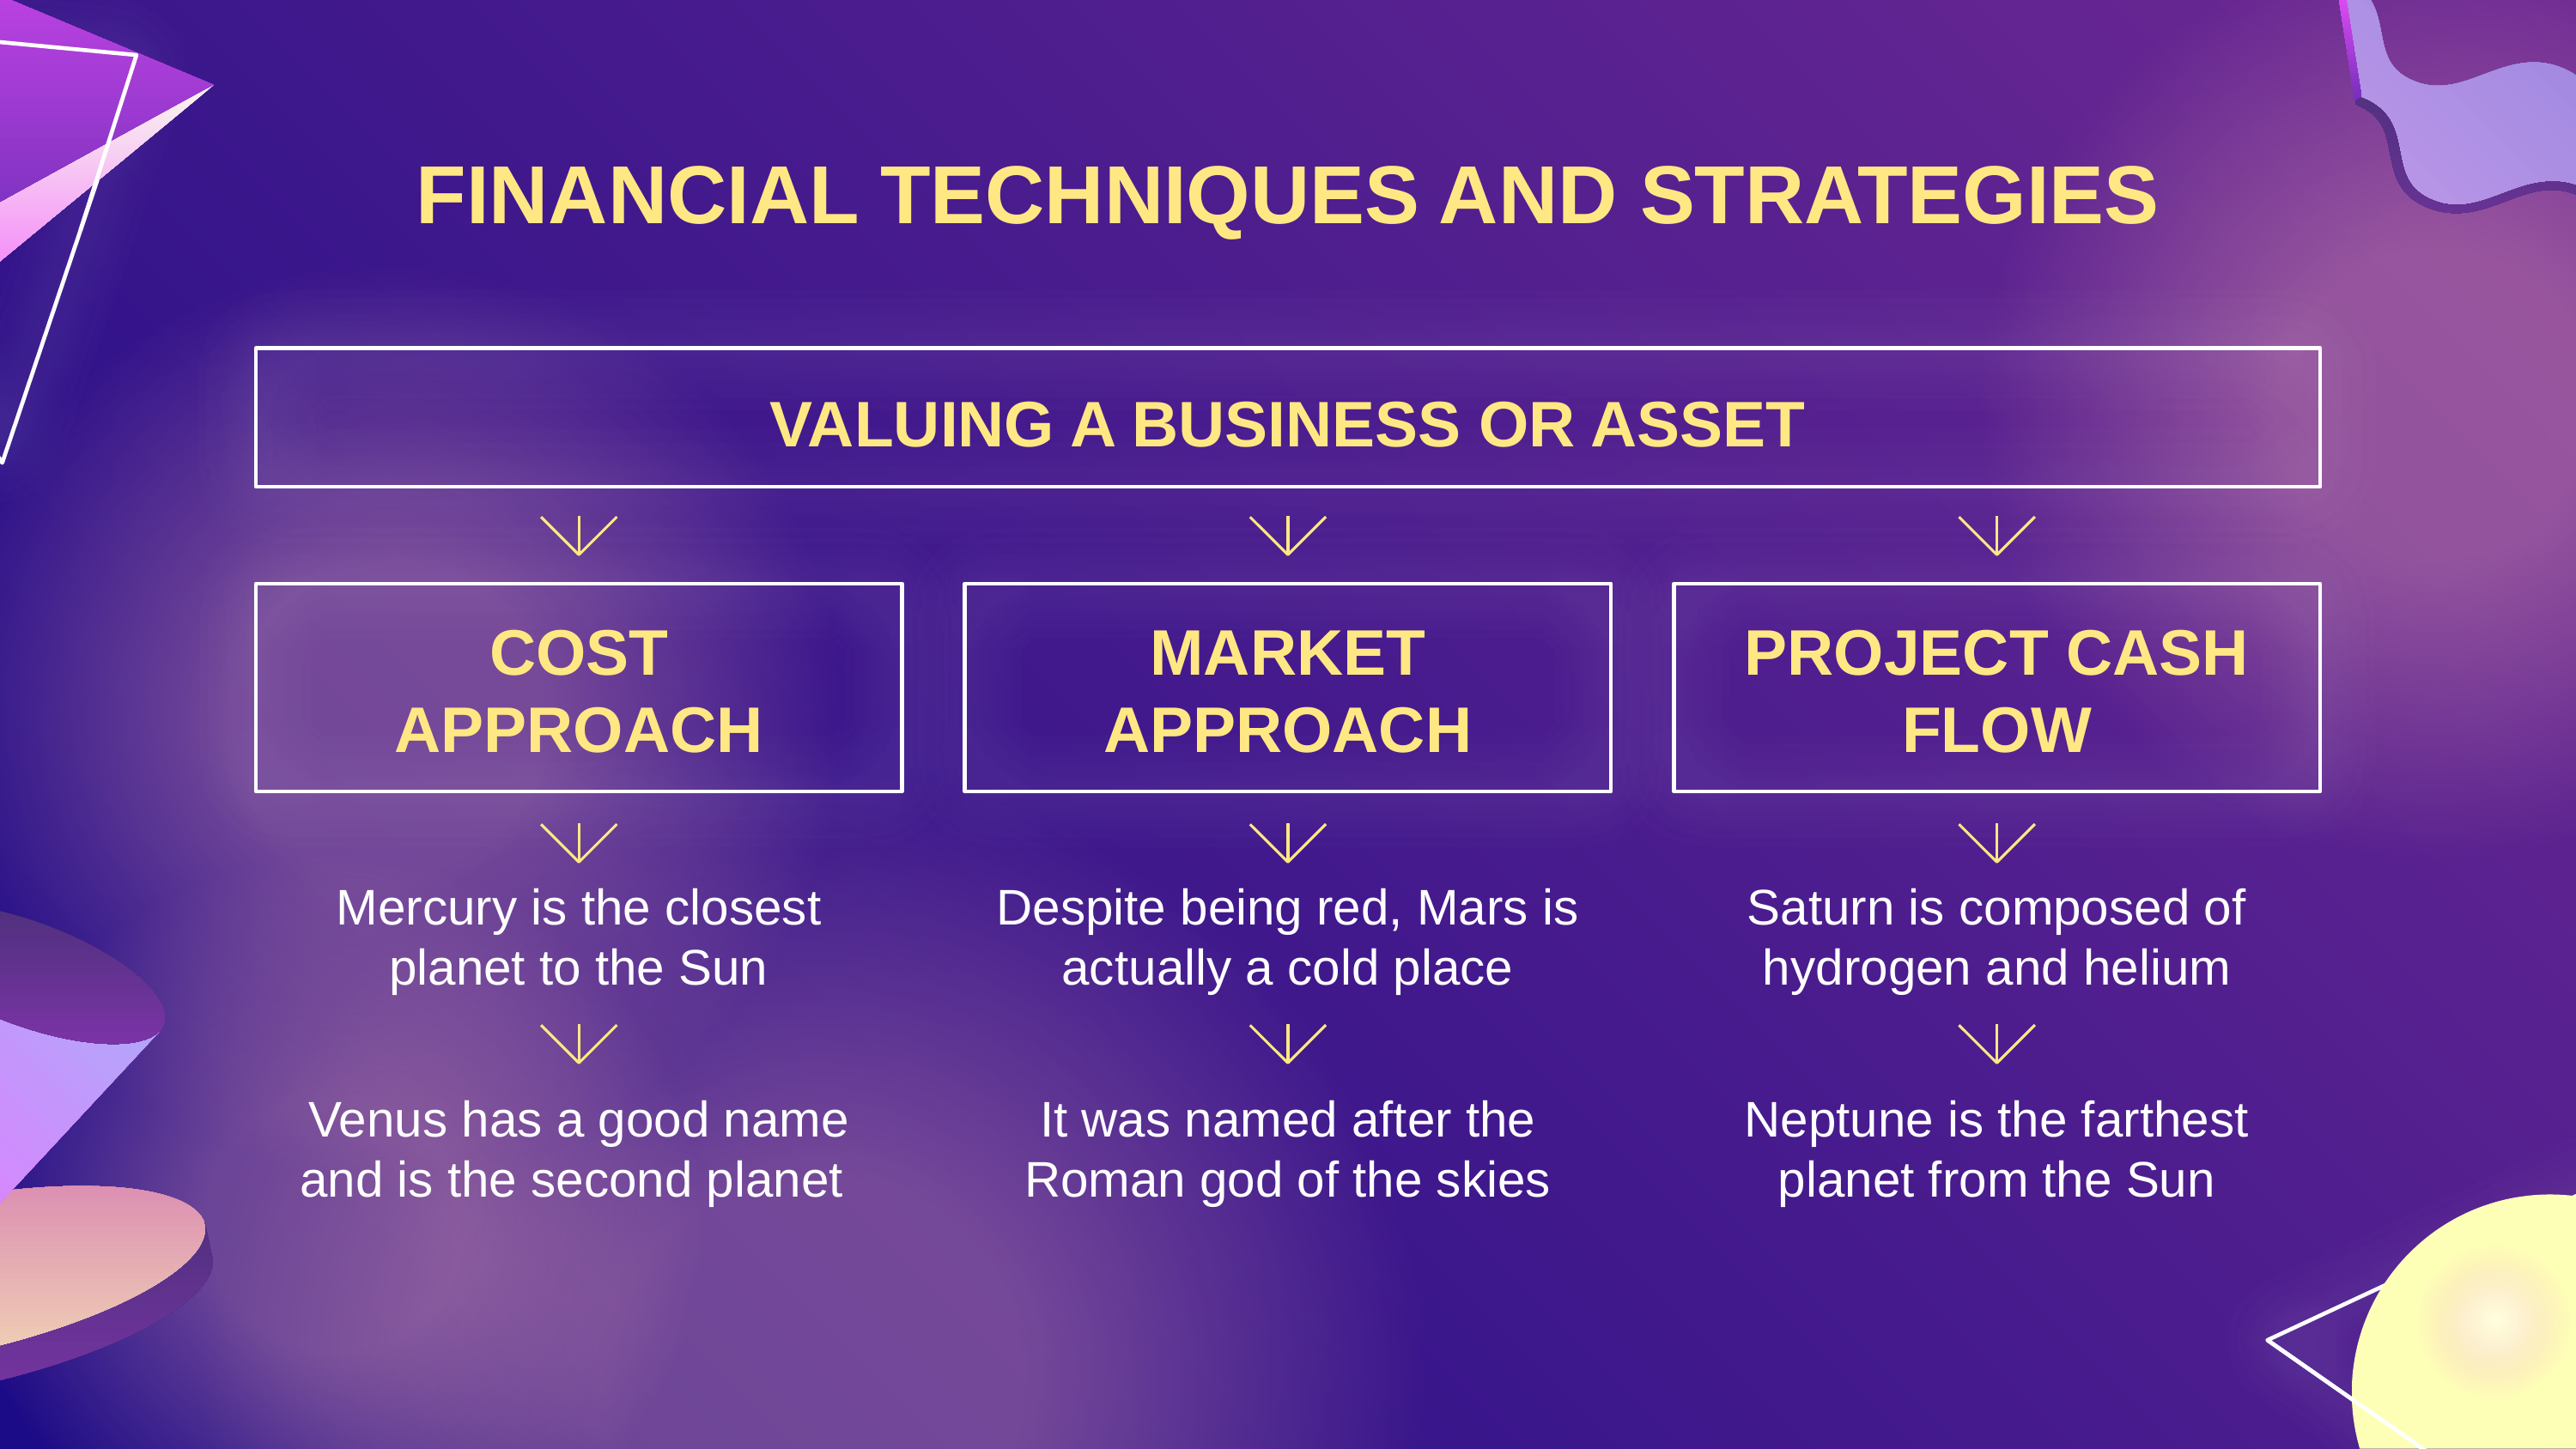

# FINANCIAL TECHNIQUES AND STRATEGIES

VALUING A BUSINESS OR ASSET
COST APPROACH
MARKET APPROACH
PROJECT CASH FLOW
Mercury is the closest planet to the Sun
Despite being red, Mars is actually a cold place
Saturn is composed of hydrogen and helium
Venus has a good name and is the second planet
It was named after the Roman god of the skies
Neptune is the farthest planet from the Sun